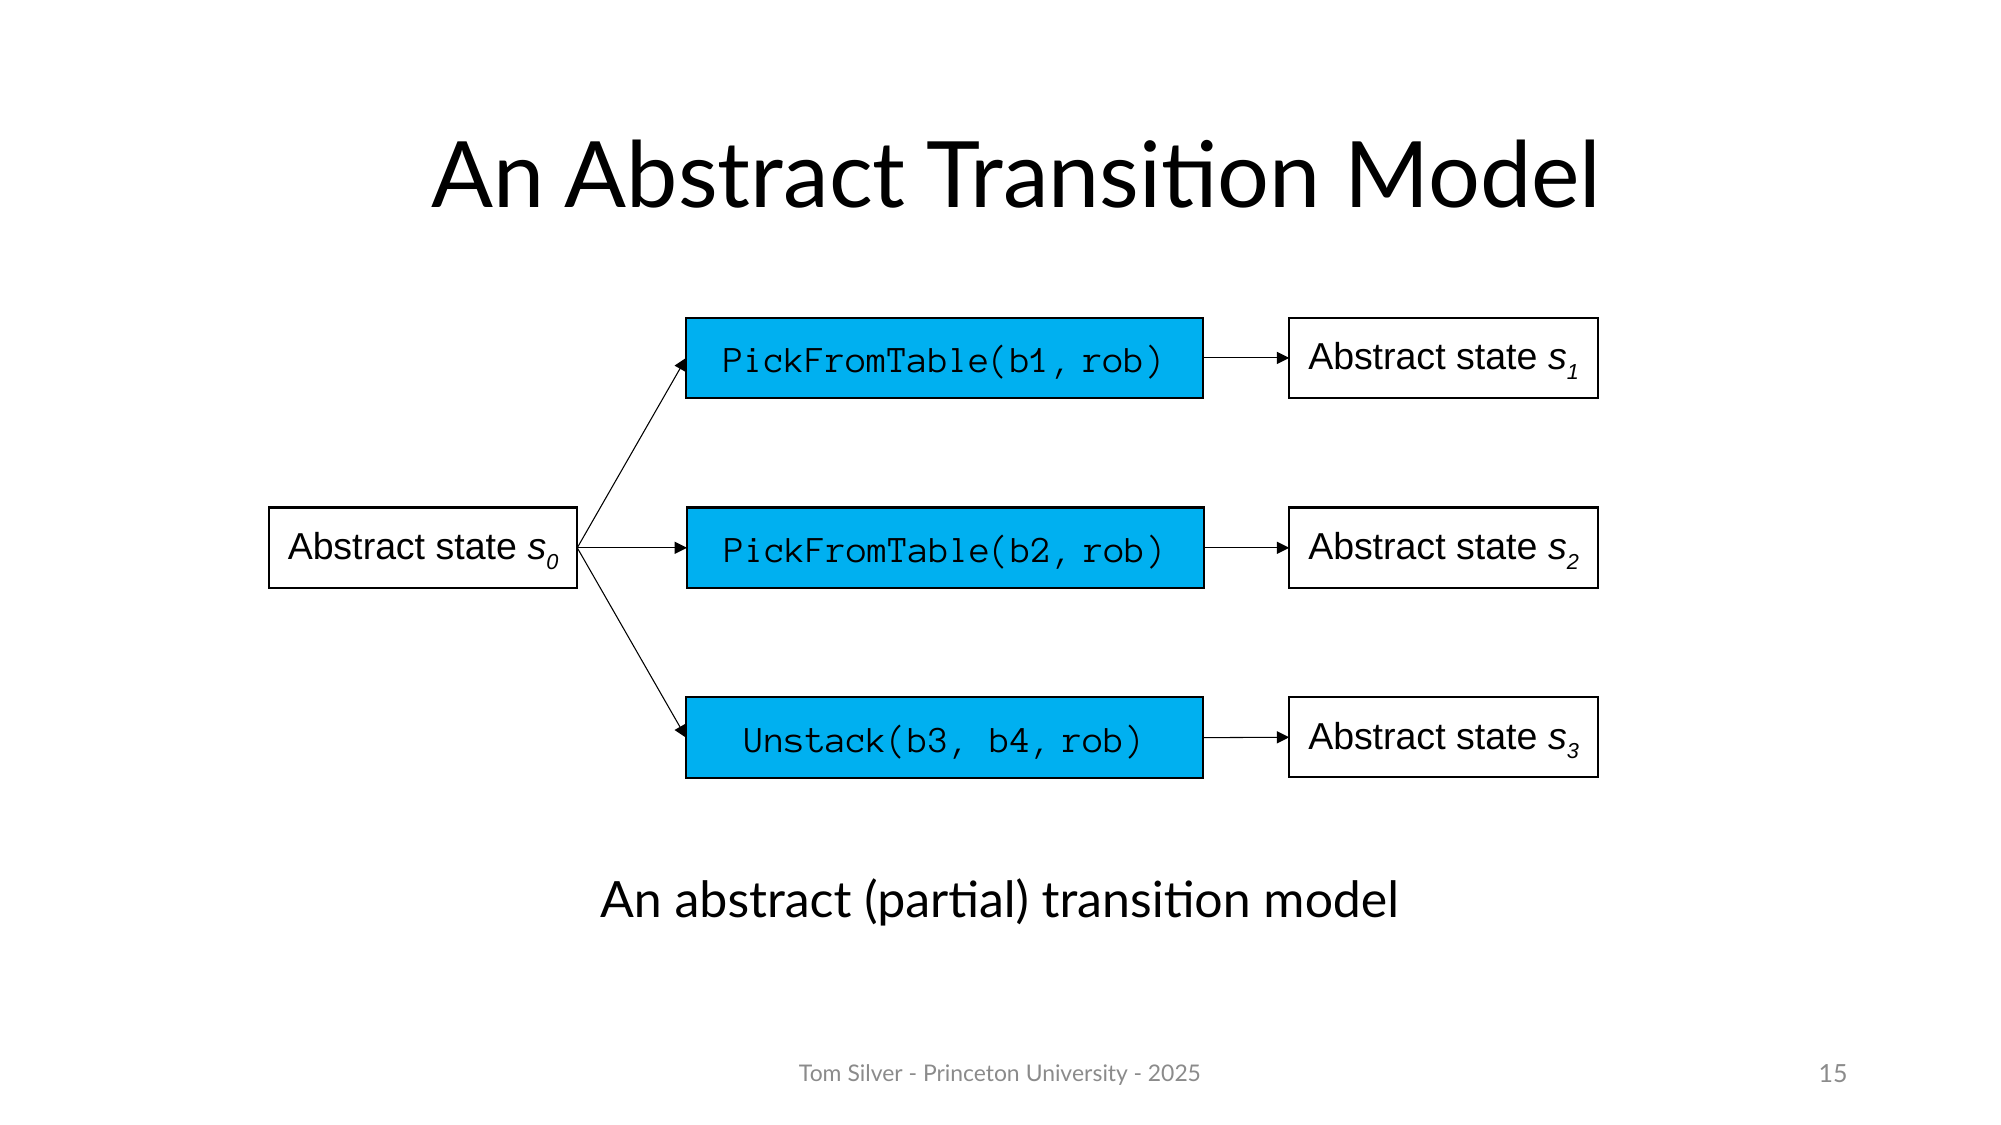

An Abstract Transition Model
PickFromTable(b1, rob)
Abstract state s1
Abstract state s0
PickFromTable(b2, rob)
Abstract state s2
Abstract state s3
Unstack(b3, b4, rob)
An abstract (partial) transition model
Tom Silver - Princeton University - 2025
15